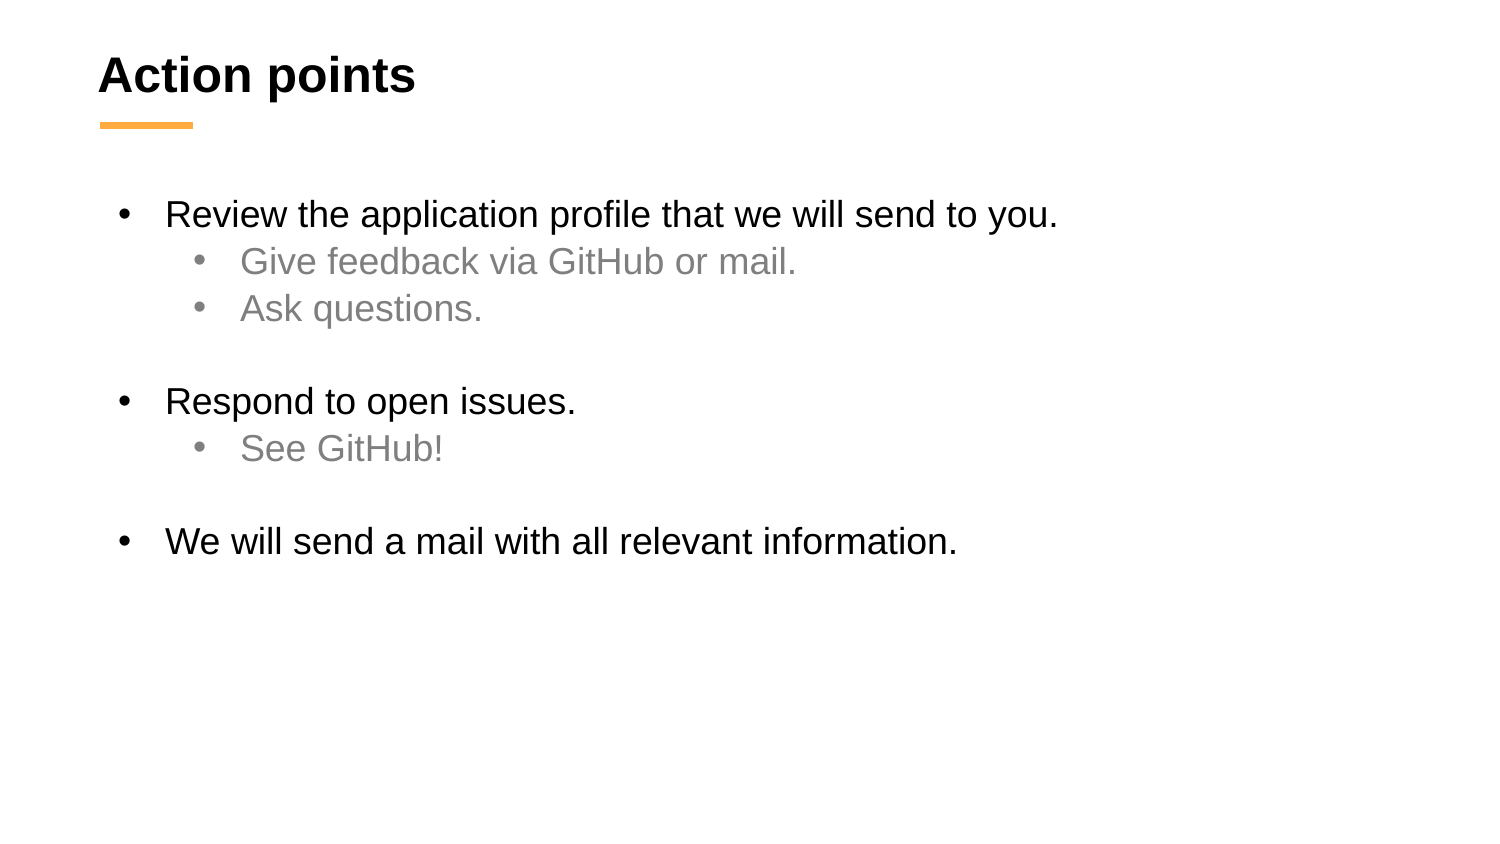

Action points
Review the application profile that we will send to you.
Give feedback via GitHub or mail.
Ask questions.

Respond to open issues.
See GitHub!

We will send a mail with all relevant information.